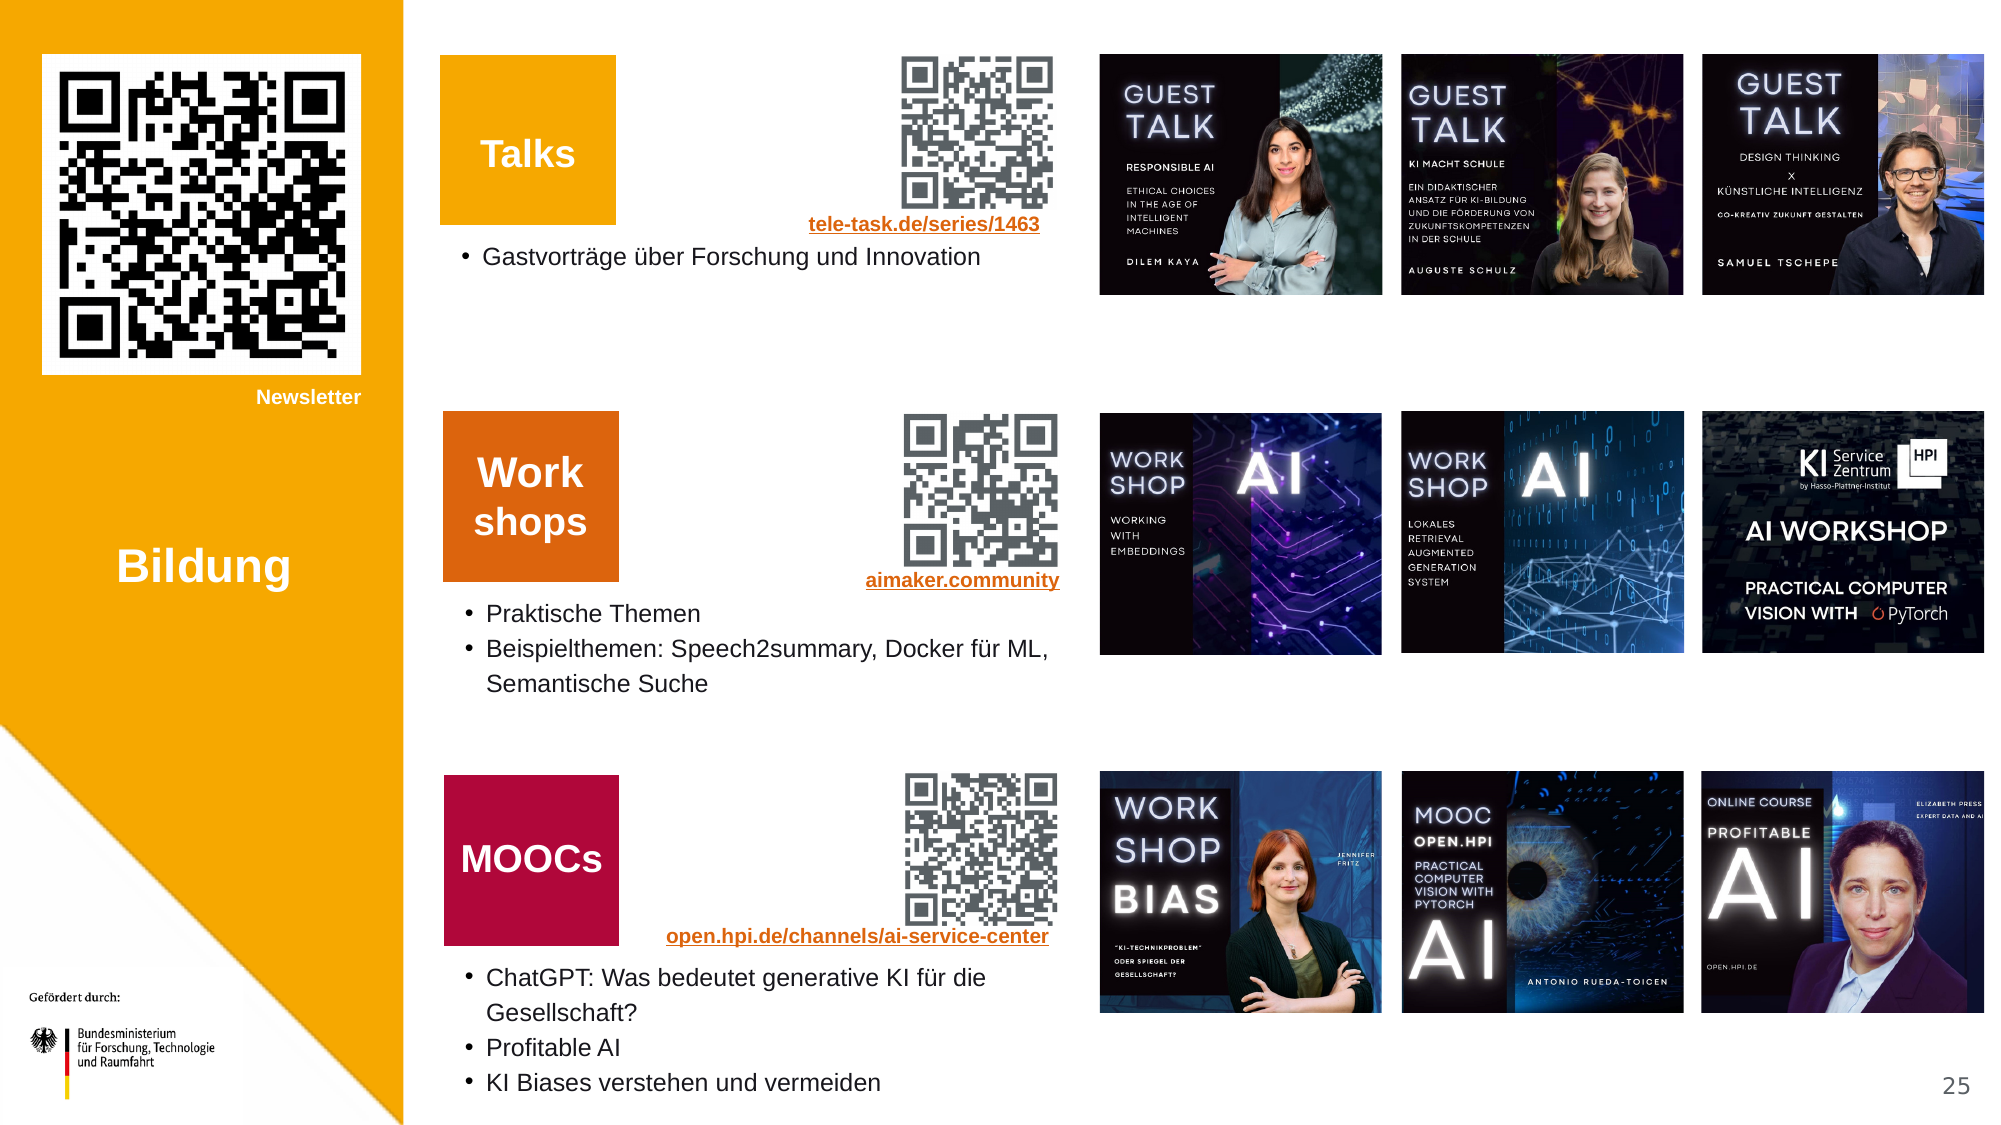

Talks
tele-task.de/series/1463
Gastvorträge über Forschung und Innovation
Newsletter

Work
shops
Bildung
aimaker.community
Praktische Themen
Beispielthemen: Speech2summary, Docker für ML, Semantische Suche

MOOCs
open.hpi.de/channels/ai-service-center
ChatGPT: Was bedeutet generative KI für die Gesellschaft?
Profitable AI
KI Biases verstehen und vermeiden

25